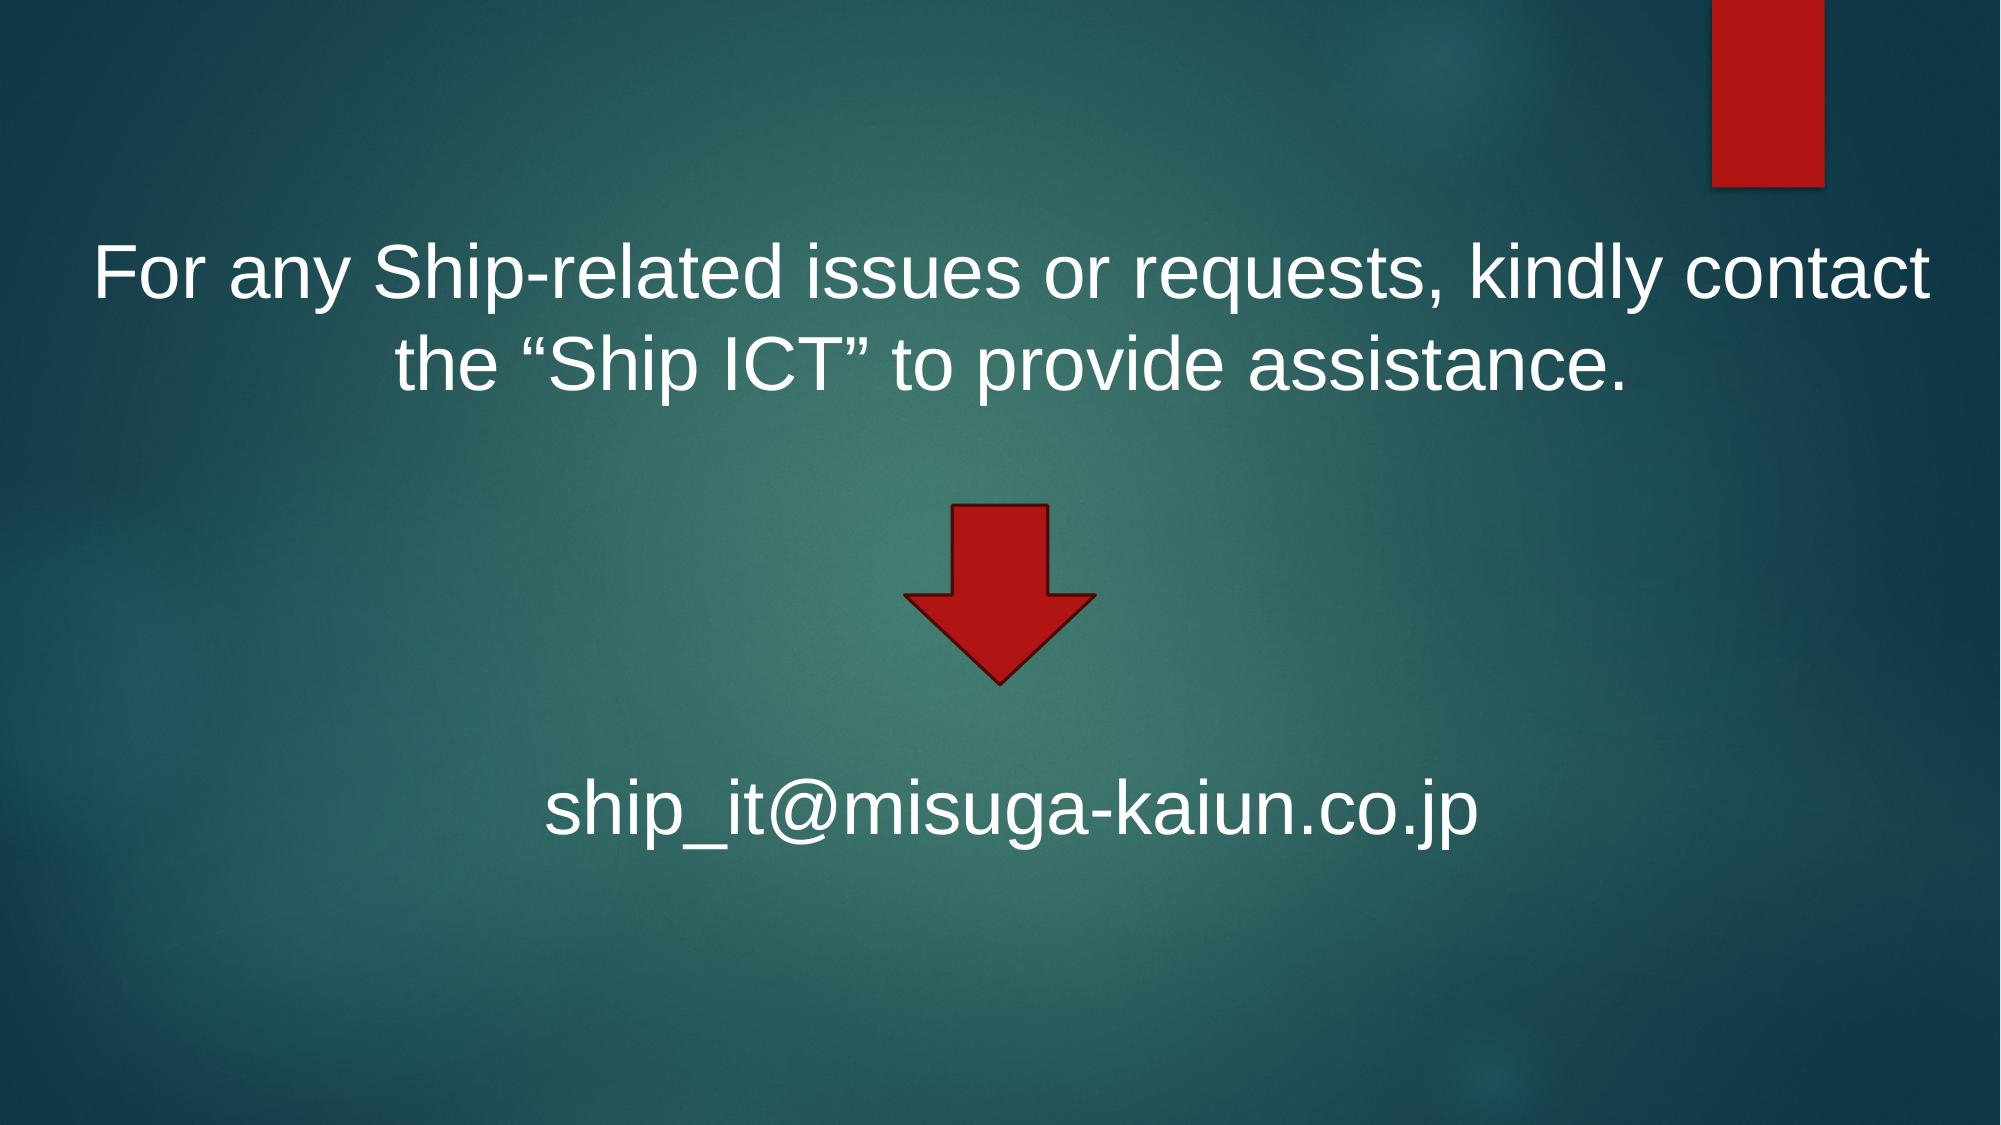

For any Ship-related issues or requests, kindly contact the “Ship ICT” to provide assistance.

ship_it@misuga-kaiun.co.jp